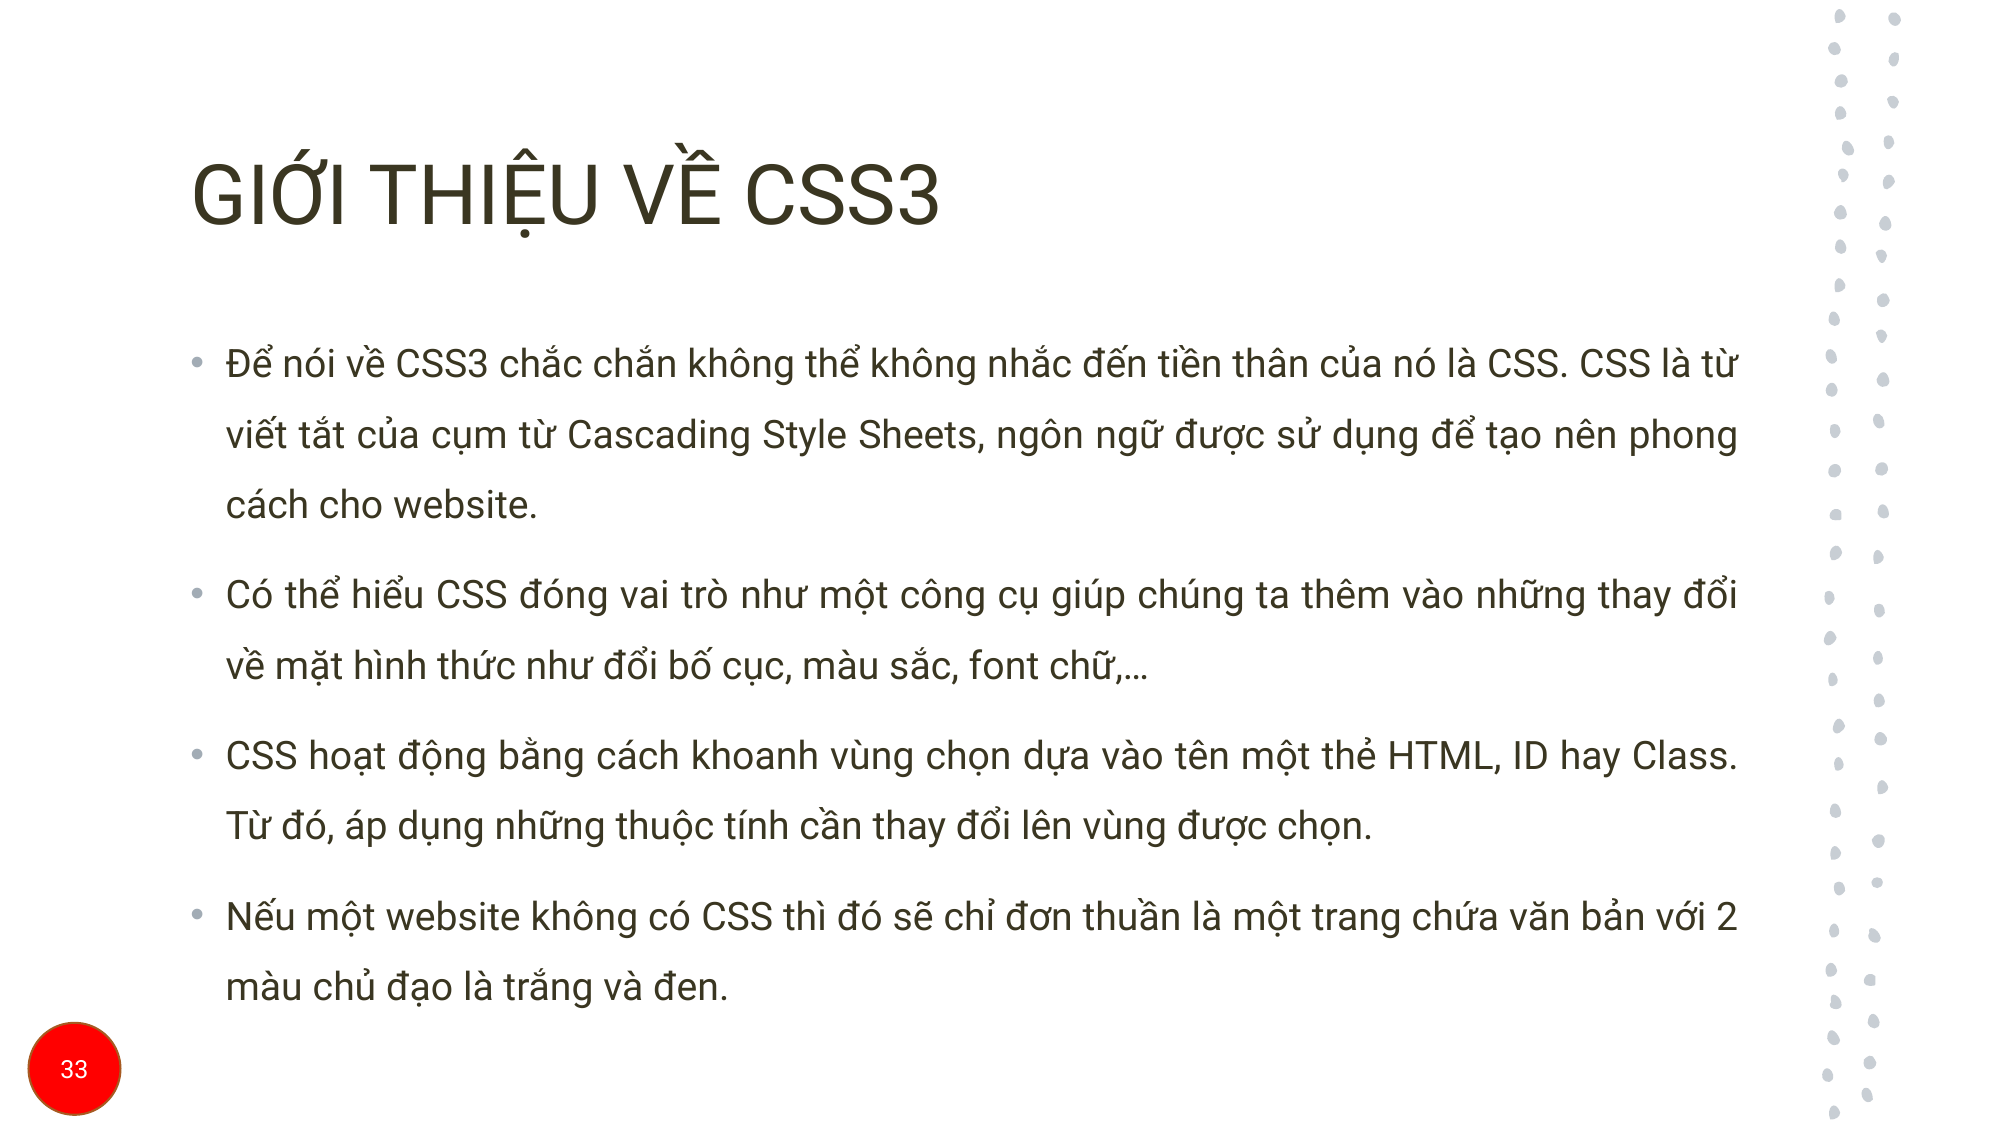

# GIỚI THIỆU VỀ CSS3
Để nói về CSS3 chắc chắn không thể không nhắc đến tiền thân của nó là CSS. CSS là từ viết tắt của cụm từ Cascading Style Sheets, ngôn ngữ được sử dụng để tạo nên phong cách cho website.
Có thể hiểu CSS đóng vai trò như một công cụ giúp chúng ta thêm vào những thay đổi về mặt hình thức như đổi bố cục, màu sắc, font chữ,…
CSS hoạt động bằng cách khoanh vùng chọn dựa vào tên một thẻ HTML, ID hay Class. Từ đó, áp dụng những thuộc tính cần thay đổi lên vùng được chọn.
Nếu một website không có CSS thì đó sẽ chỉ đơn thuần là một trang chứa văn bản với 2 màu chủ đạo là trắng và đen.
33